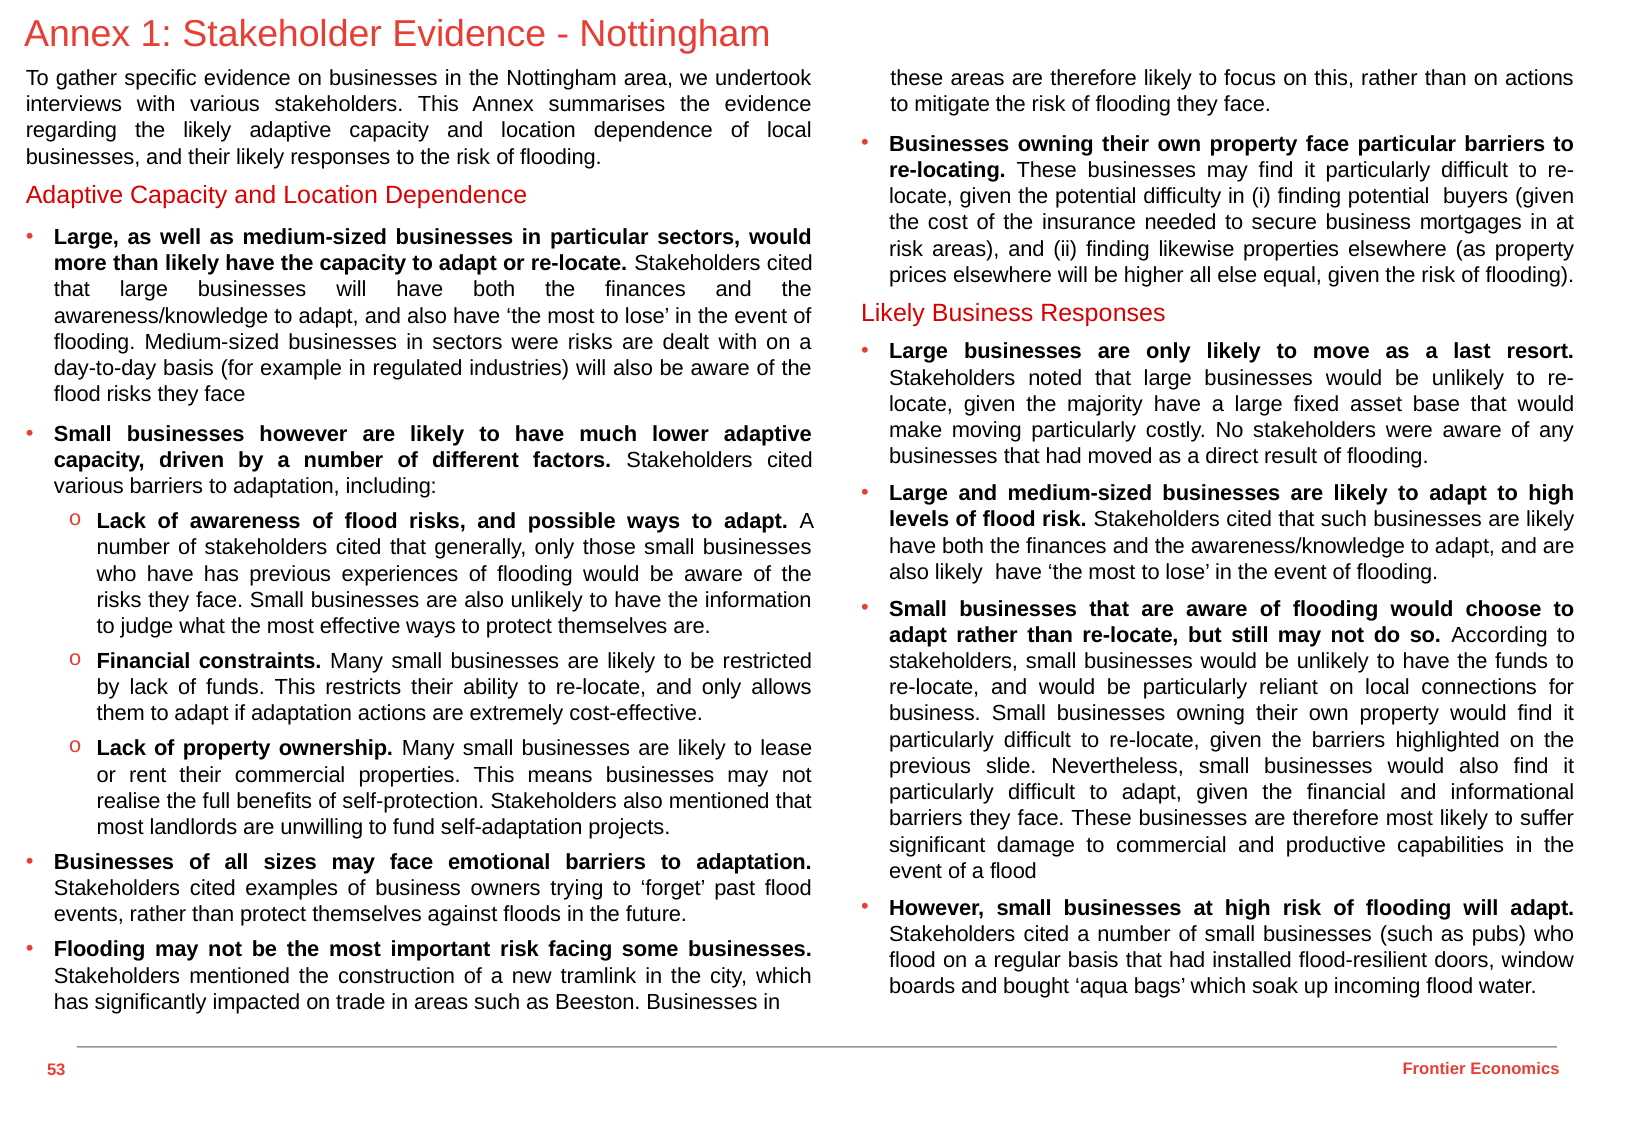

Annex 1: Stakeholder Evidence - Nottingham
To gather specific evidence on businesses in the Nottingham area, we undertook interviews with various stakeholders. This Annex summarises the evidence regarding the likely adaptive capacity and location dependence of local businesses, and their likely responses to the risk of flooding.
Adaptive Capacity and Location Dependence
Large, as well as medium-sized businesses in particular sectors, would more than likely have the capacity to adapt or re-locate. Stakeholders cited that large businesses will have both the finances and the awareness/knowledge to adapt, and also have ‘the most to lose’ in the event of flooding. Medium-sized businesses in sectors were risks are dealt with on a day-to-day basis (for example in regulated industries) will also be aware of the flood risks they face
Small businesses however are likely to have much lower adaptive capacity, driven by a number of different factors. Stakeholders cited various barriers to adaptation, including:
Lack of awareness of flood risks, and possible ways to adapt. A number of stakeholders cited that generally, only those small businesses who have has previous experiences of flooding would be aware of the risks they face. Small businesses are also unlikely to have the information to judge what the most effective ways to protect themselves are.
Financial constraints. Many small businesses are likely to be restricted by lack of funds. This restricts their ability to re-locate, and only allows them to adapt if adaptation actions are extremely cost-effective.
Lack of property ownership. Many small businesses are likely to lease or rent their commercial properties. This means businesses may not realise the full benefits of self-protection. Stakeholders also mentioned that most landlords are unwilling to fund self-adaptation projects.
Businesses of all sizes may face emotional barriers to adaptation. Stakeholders cited examples of business owners trying to ‘forget’ past flood events, rather than protect themselves against floods in the future.
Flooding may not be the most important risk facing some businesses. Stakeholders mentioned the construction of a new tramlink in the city, which has significantly impacted on trade in areas such as Beeston. Businesses in
these areas are therefore likely to focus on this, rather than on actions to mitigate the risk of flooding they face.
Businesses owning their own property face particular barriers to re-locating. These businesses may find it particularly difficult to re-locate, given the potential difficulty in (i) finding potential  buyers (given the cost of the insurance needed to secure business mortgages in at risk areas), and (ii) finding likewise properties elsewhere (as property prices elsewhere will be higher all else equal, given the risk of flooding).
Likely Business Responses
Large businesses are only likely to move as a last resort. Stakeholders noted that large businesses would be unlikely to re-locate, given the majority have a large fixed asset base that would make moving particularly costly. No stakeholders were aware of any businesses that had moved as a direct result of flooding.
Large and medium-sized businesses are likely to adapt to high levels of flood risk. Stakeholders cited that such businesses are likely have both the finances and the awareness/knowledge to adapt, and are also likely  have ‘the most to lose’ in the event of flooding.
Small businesses that are aware of flooding would choose to adapt rather than re-locate, but still may not do so. According to stakeholders, small businesses would be unlikely to have the funds to re-locate, and would be particularly reliant on local connections for business. Small businesses owning their own property would find it particularly difficult to re-locate, given the barriers highlighted on the previous slide. Nevertheless, small businesses would also find it particularly difficult to adapt, given the financial and informational barriers they face. These businesses are therefore most likely to suffer significant damage to commercial and productive capabilities in the event of a flood
However, small businesses at high risk of flooding will adapt. Stakeholders cited a number of small businesses (such as pubs) who flood on a regular basis that had installed flood-resilient doors, window boards and bought ‘aqua bags’ which soak up incoming flood water.